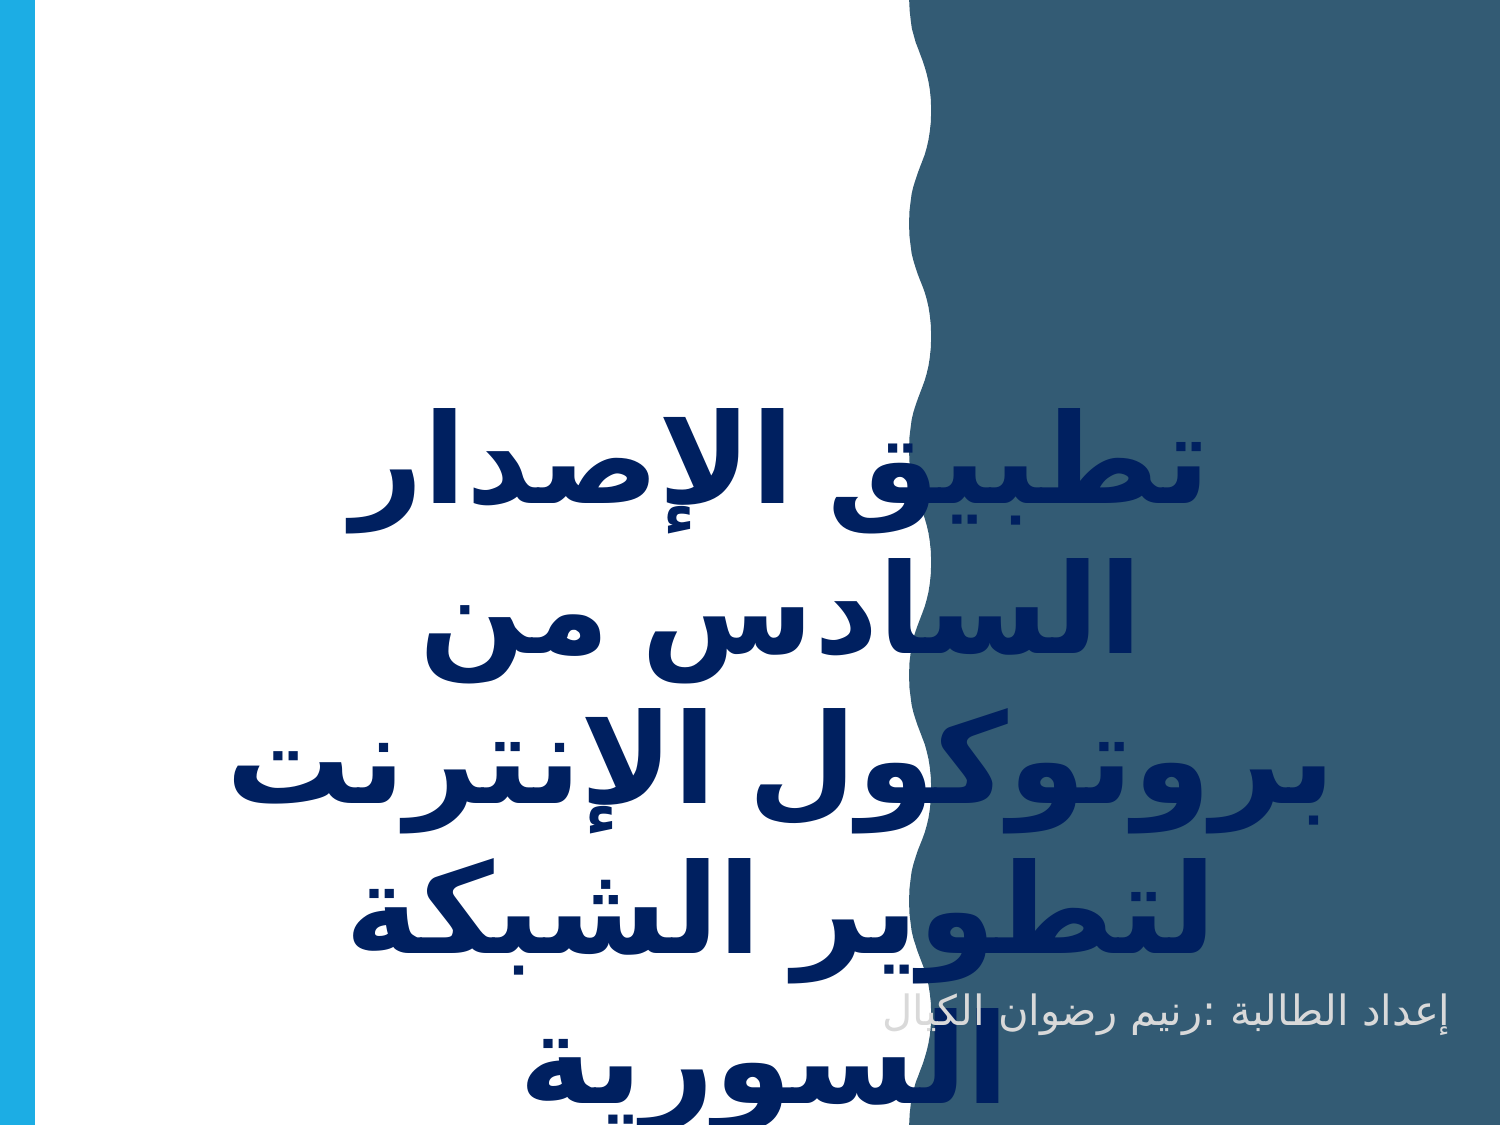

تطبيق الإصدار السادس من بروتوكول الإنترنت لتطوير الشبكة السورية
1
إعداد الطالبة :رنيم رضوان الكيال